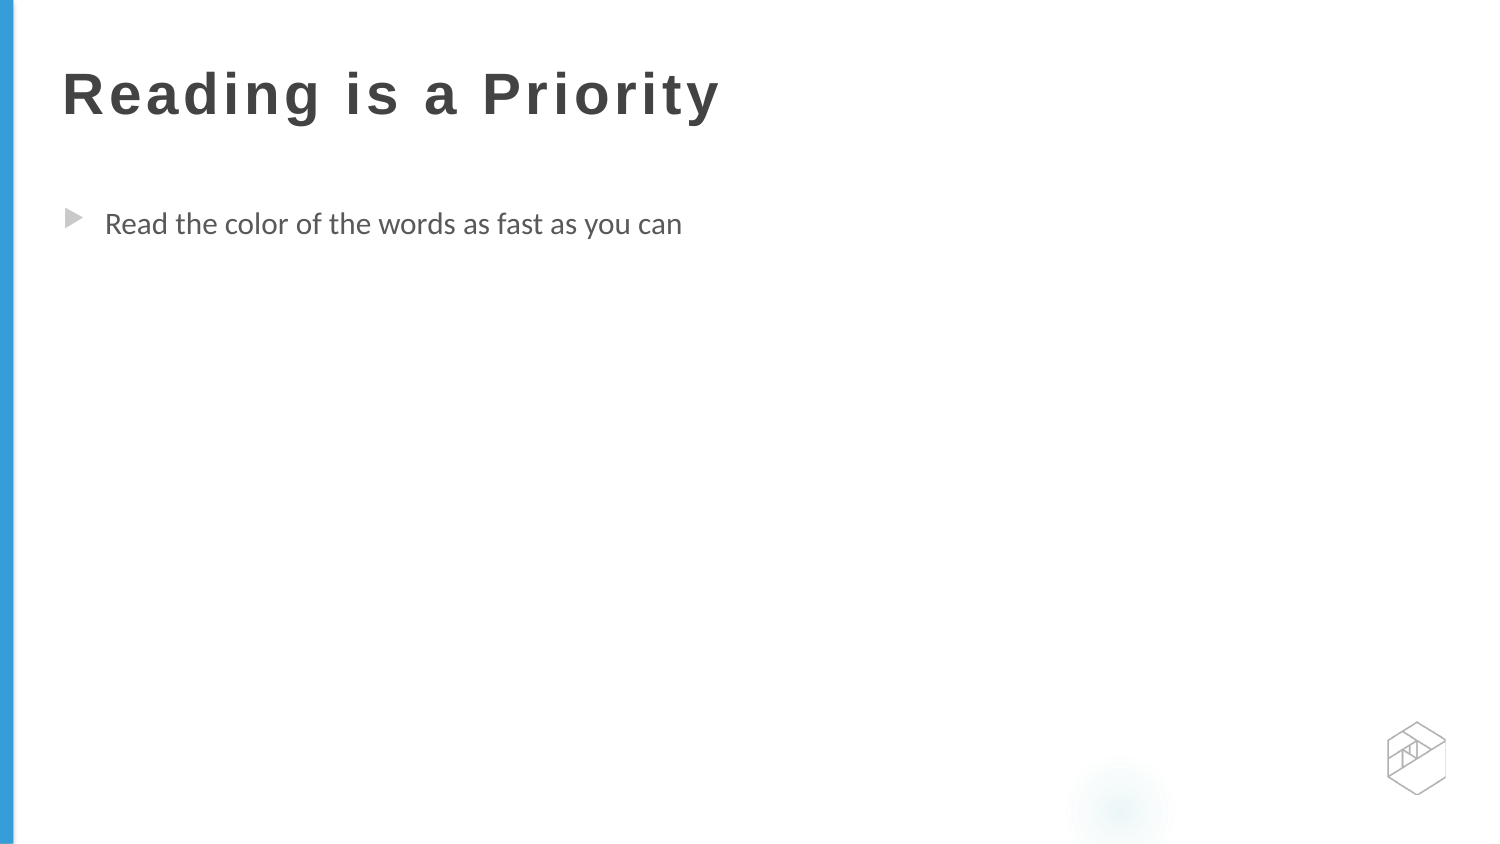

# Reading is a Priority
Read the color of the words as fast as you can